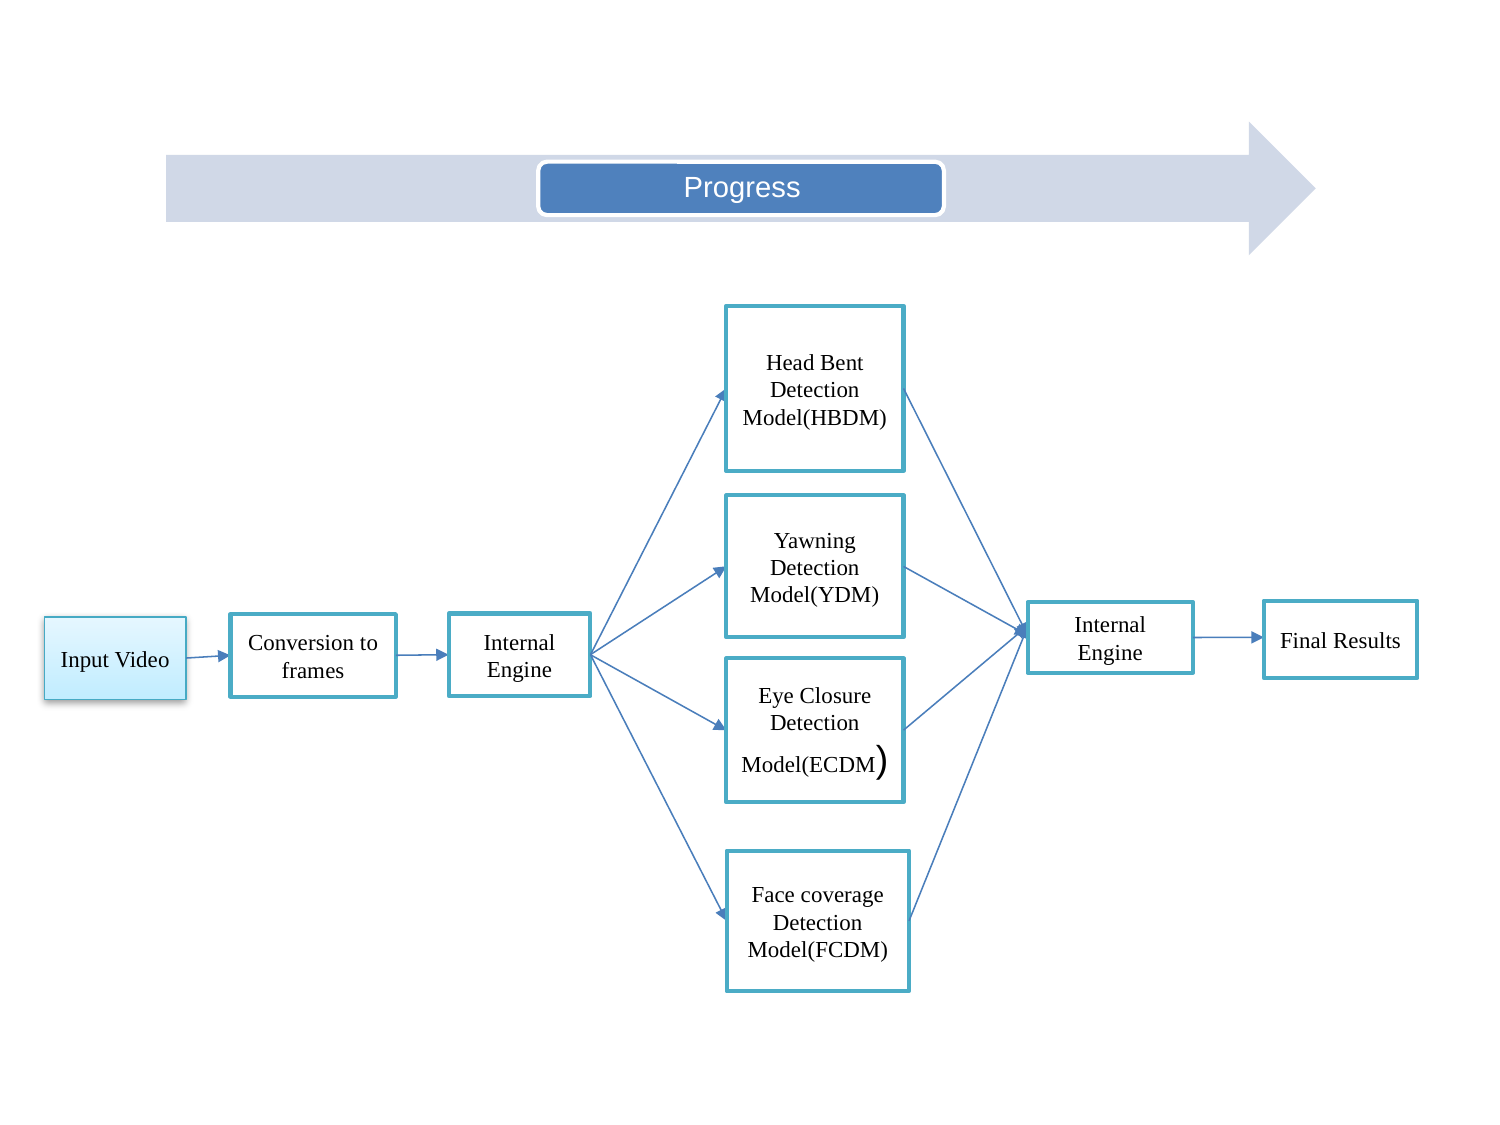

Progress
Head Bent Detection Model(HBDM)

Yawning Detection Model(YDM)

Final Results
Internal Engine
Internal Engine
Conversion to frames
Input Video

Eye Closure Detection Model(ECDM)
Face coverage Detection Model(FCDM)